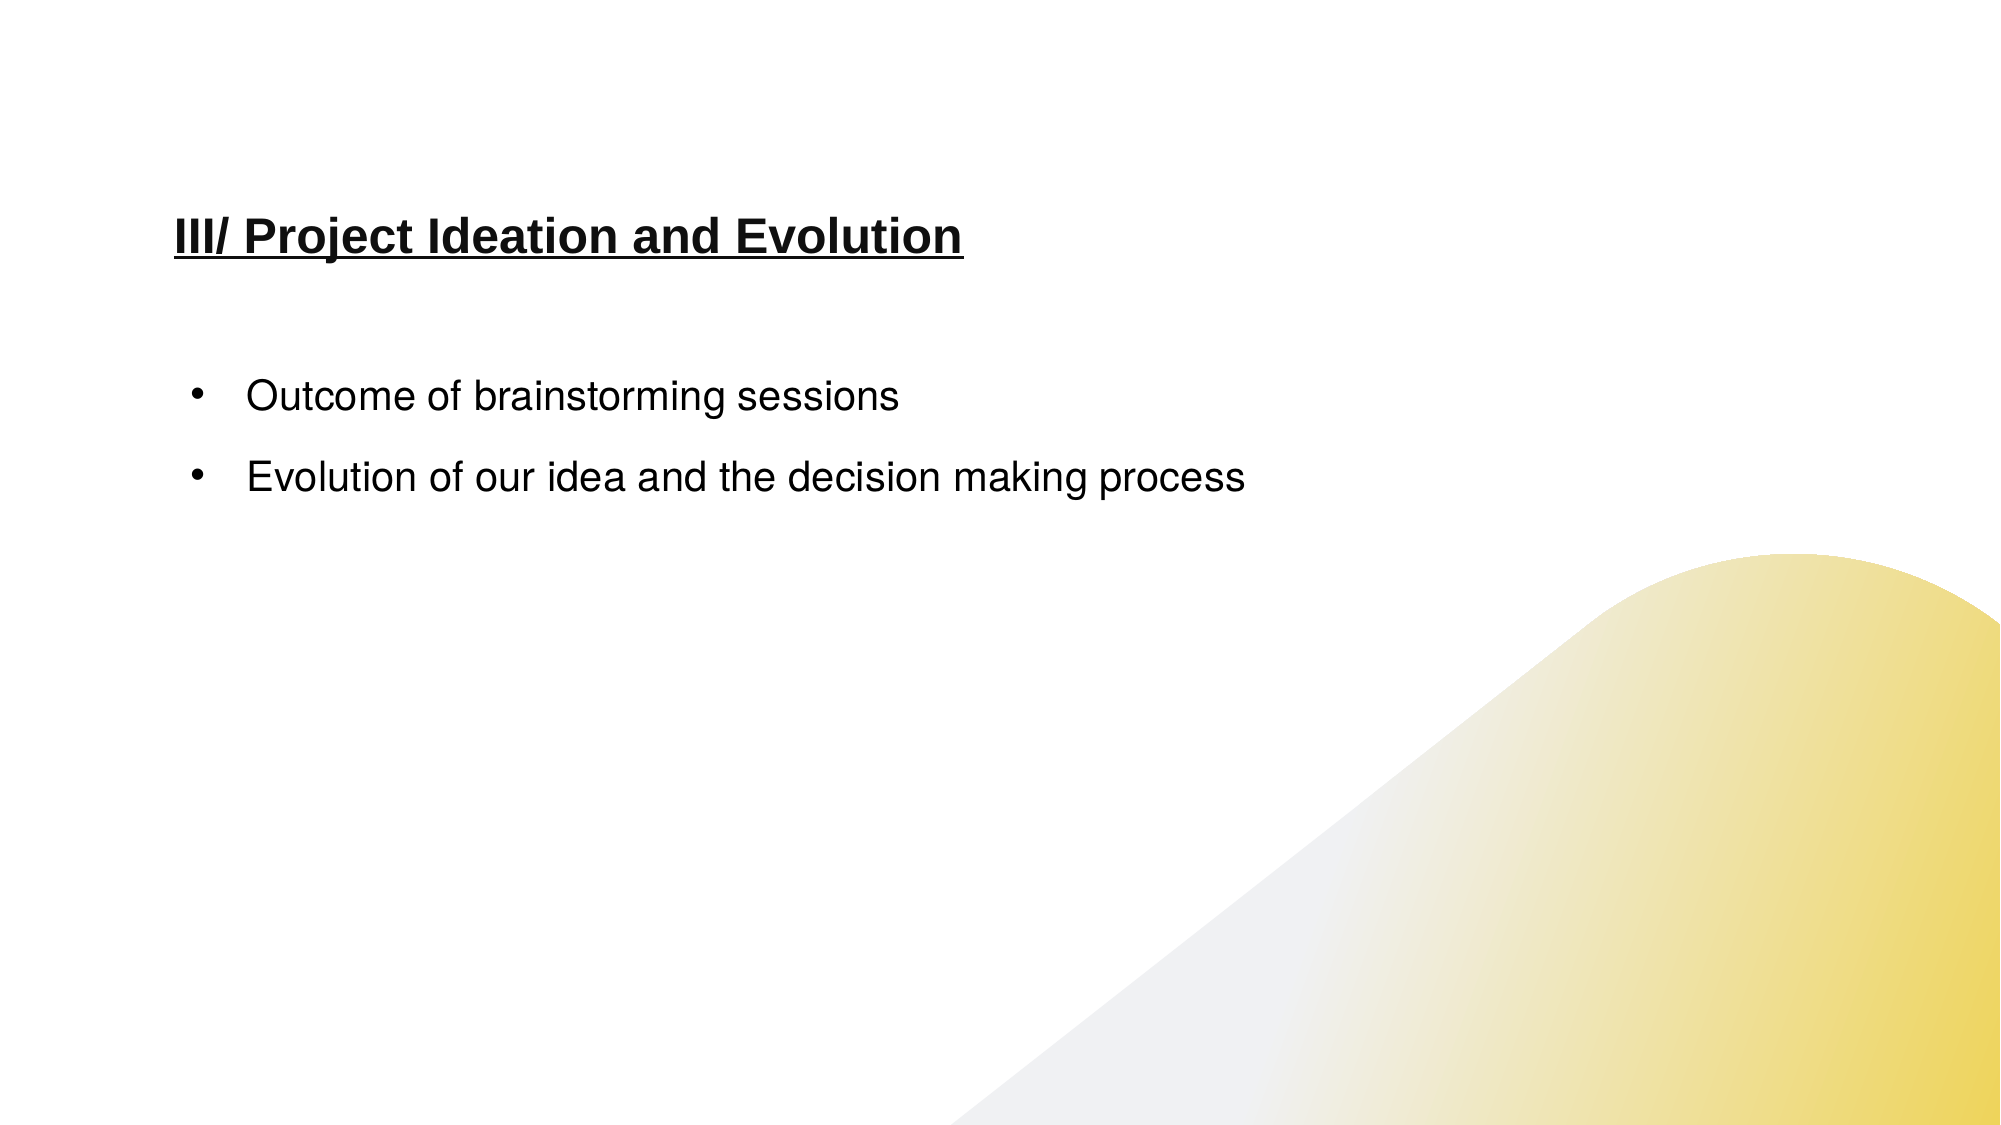

# III/ Project Ideation and Evolution
Outcome of brainstorming sessions
Evolution of our idea and the decision making process